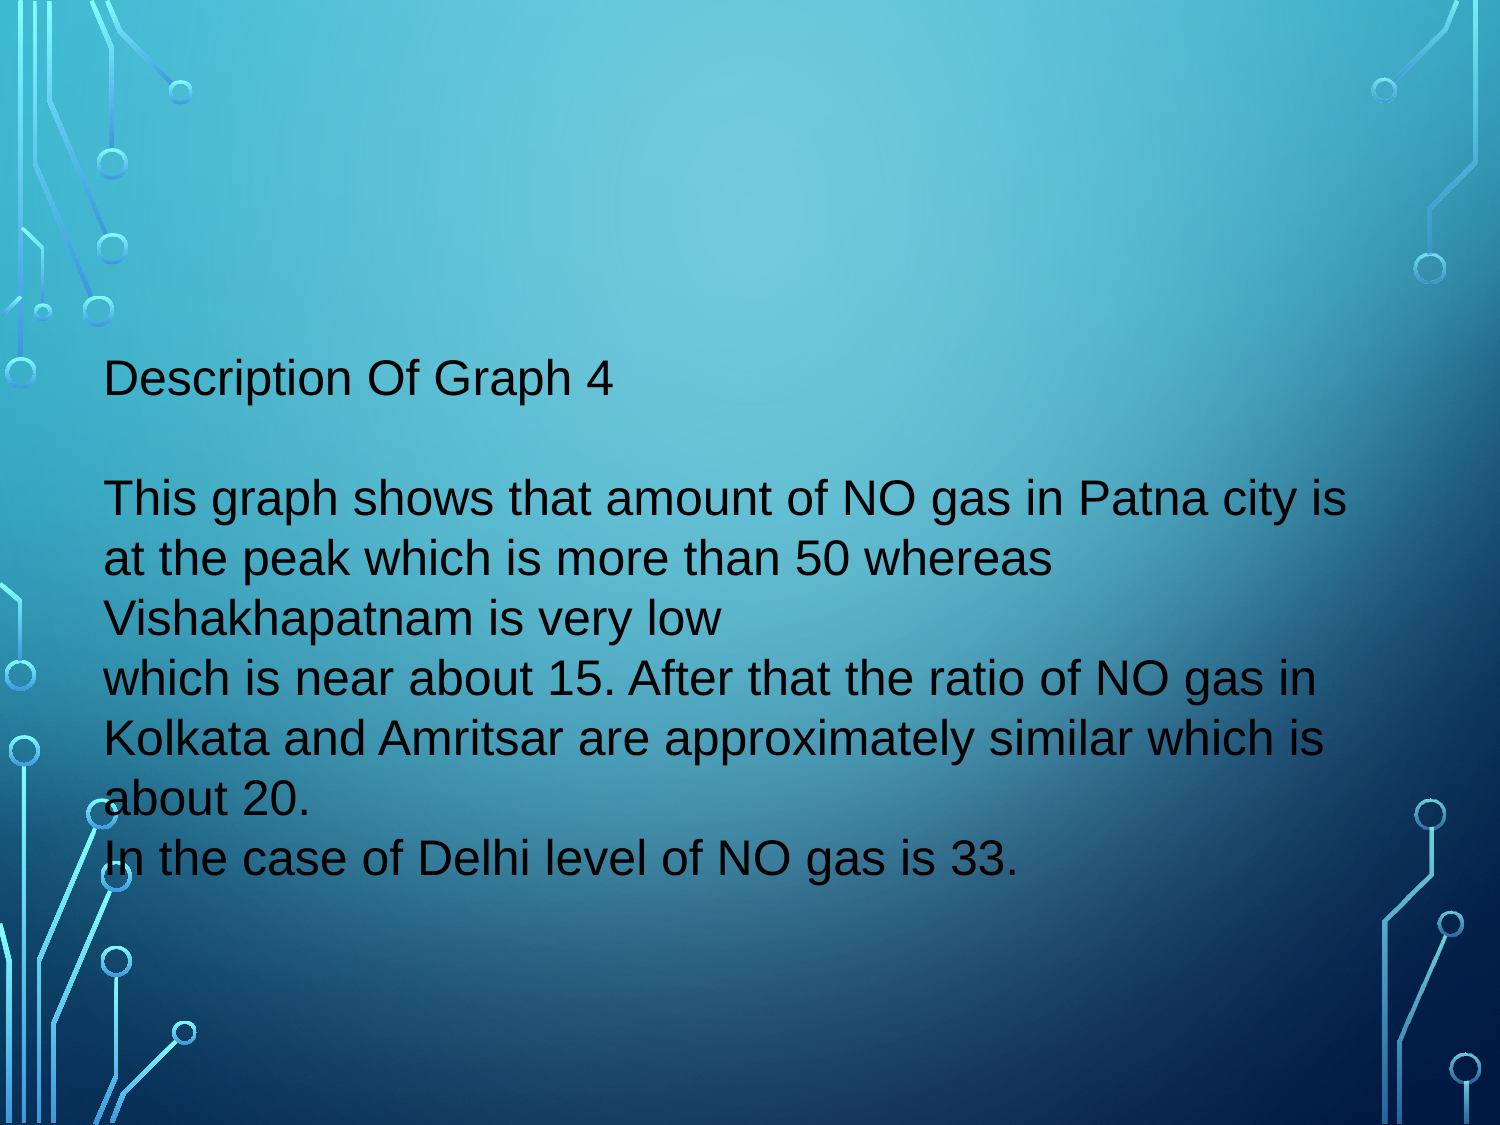

Description Of Graph 4

This graph shows that amount of NO gas in Patna city is at the peak which is more than 50 whereas Vishakhapatnam is very low
which is near about 15. After that the ratio of NO gas in Kolkata and Amritsar are approximately similar which is about 20.
In the case of Delhi level of NO gas is 33.